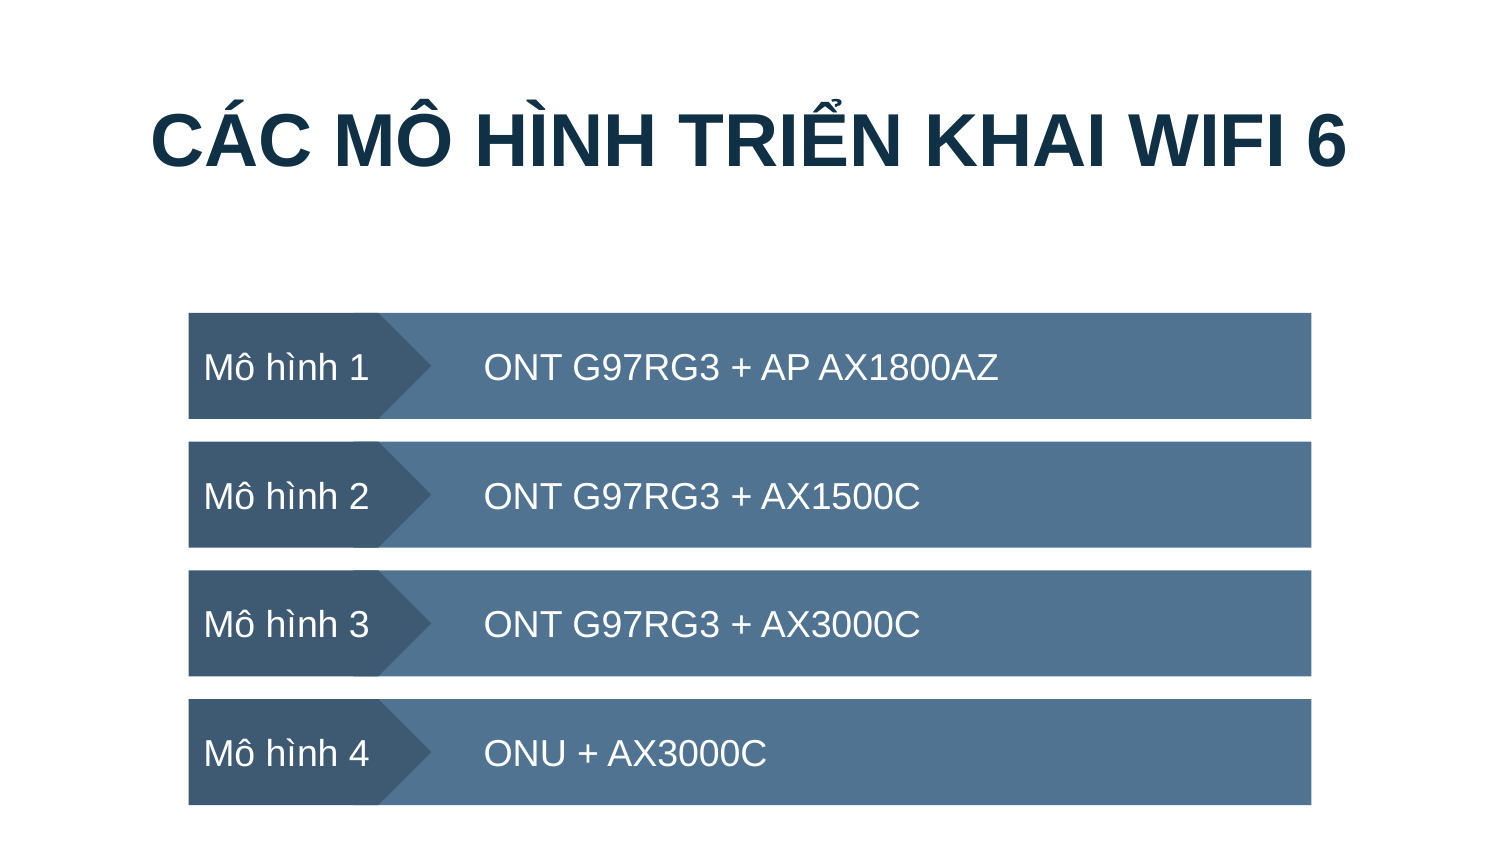

CÁC MÔ HÌNH TRIỂN KHAI WIFI 6

ONT G97RG3 + AP AX1800AZ
Mô hình 1

ONT G97RG3 + AX1500C
Mô hình 2

ONT G97RG3 + AX3000C
Mô hình 3

ONU + AX3000C
Mô hình 4